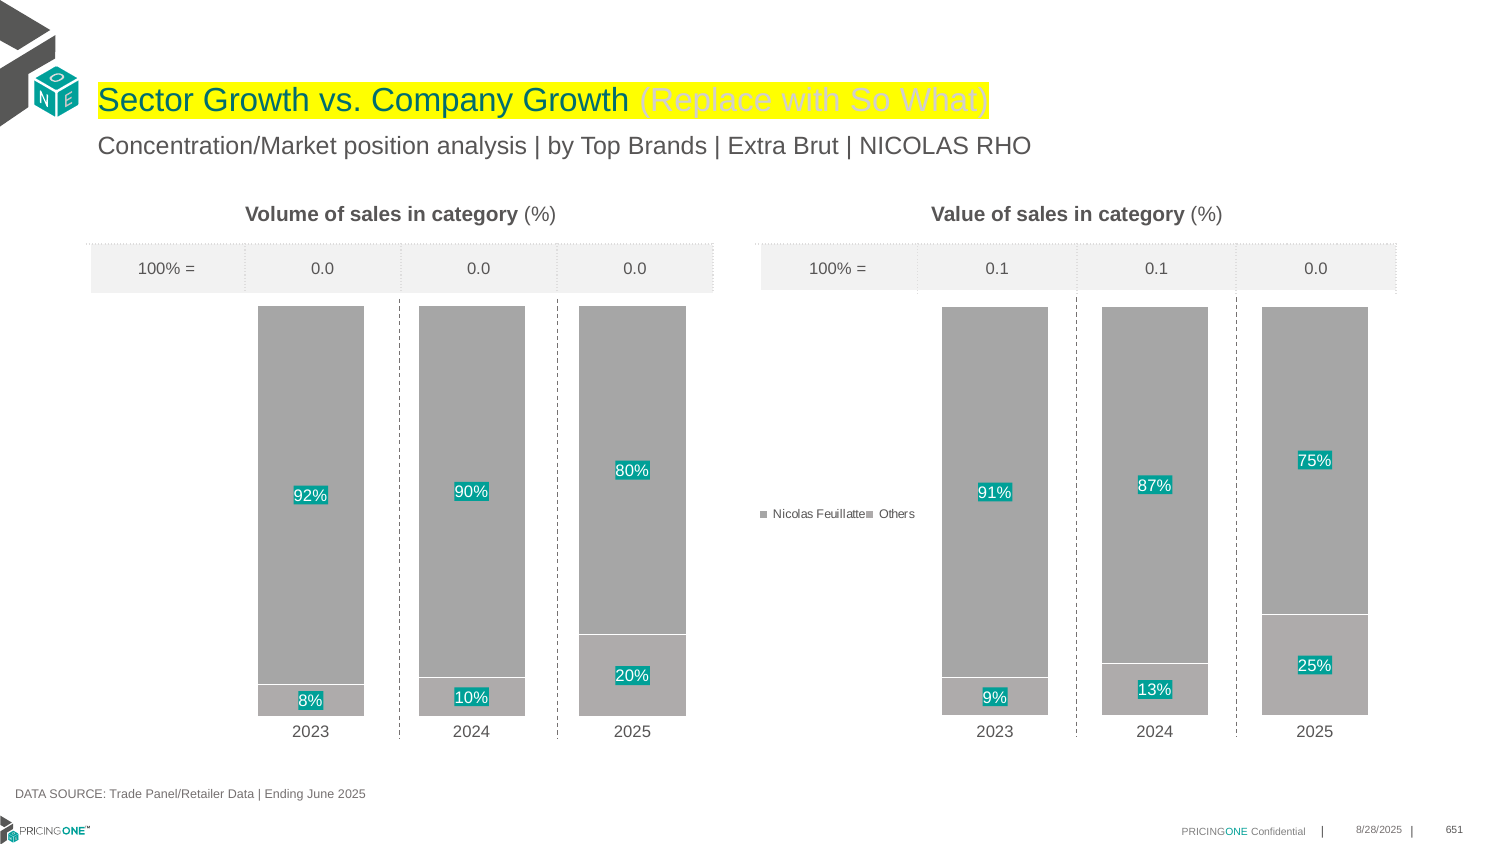

# Sector Growth vs. Company Growth (Replace with So What)
Concentration/Market position analysis | by Top Brands | Extra Brut | NICOLAS RHO
| Volume of sales in category (%) |  |  |  |
| --- | --- | --- | --- |
| 100% = | 0.0 | 0.0 | 0.0 |
| Value of sales in category (%) |  |  |  |
| --- | --- | --- | --- |
| 100% = | 0.1 | 0.1 | 0.0 |

### Chart

| Category | Others | Nicolas Feuillatte |
|---|---|---|
| 2023 | 0.07720453713867545 | 0.9227954628613245 |
| 2024 | 0.09501187648456055 | 0.9049881235154394 |
| 2025 | 0.19803921568627453 | 0.8019607843137255 |

### Chart

| Category | Others | Nicolas Feuillatte |
|---|---|---|
| 2023 | 0.09210562345402934 | 0.9078943765459707 |
| 2024 | 0.127595889204993 | 0.872404110795007 |
| 2025 | 0.24809714843326466 | 0.7519028515667353 |
DATA SOURCE: Trade Panel/Retailer Data | Ending June 2025

8/28/2025
651